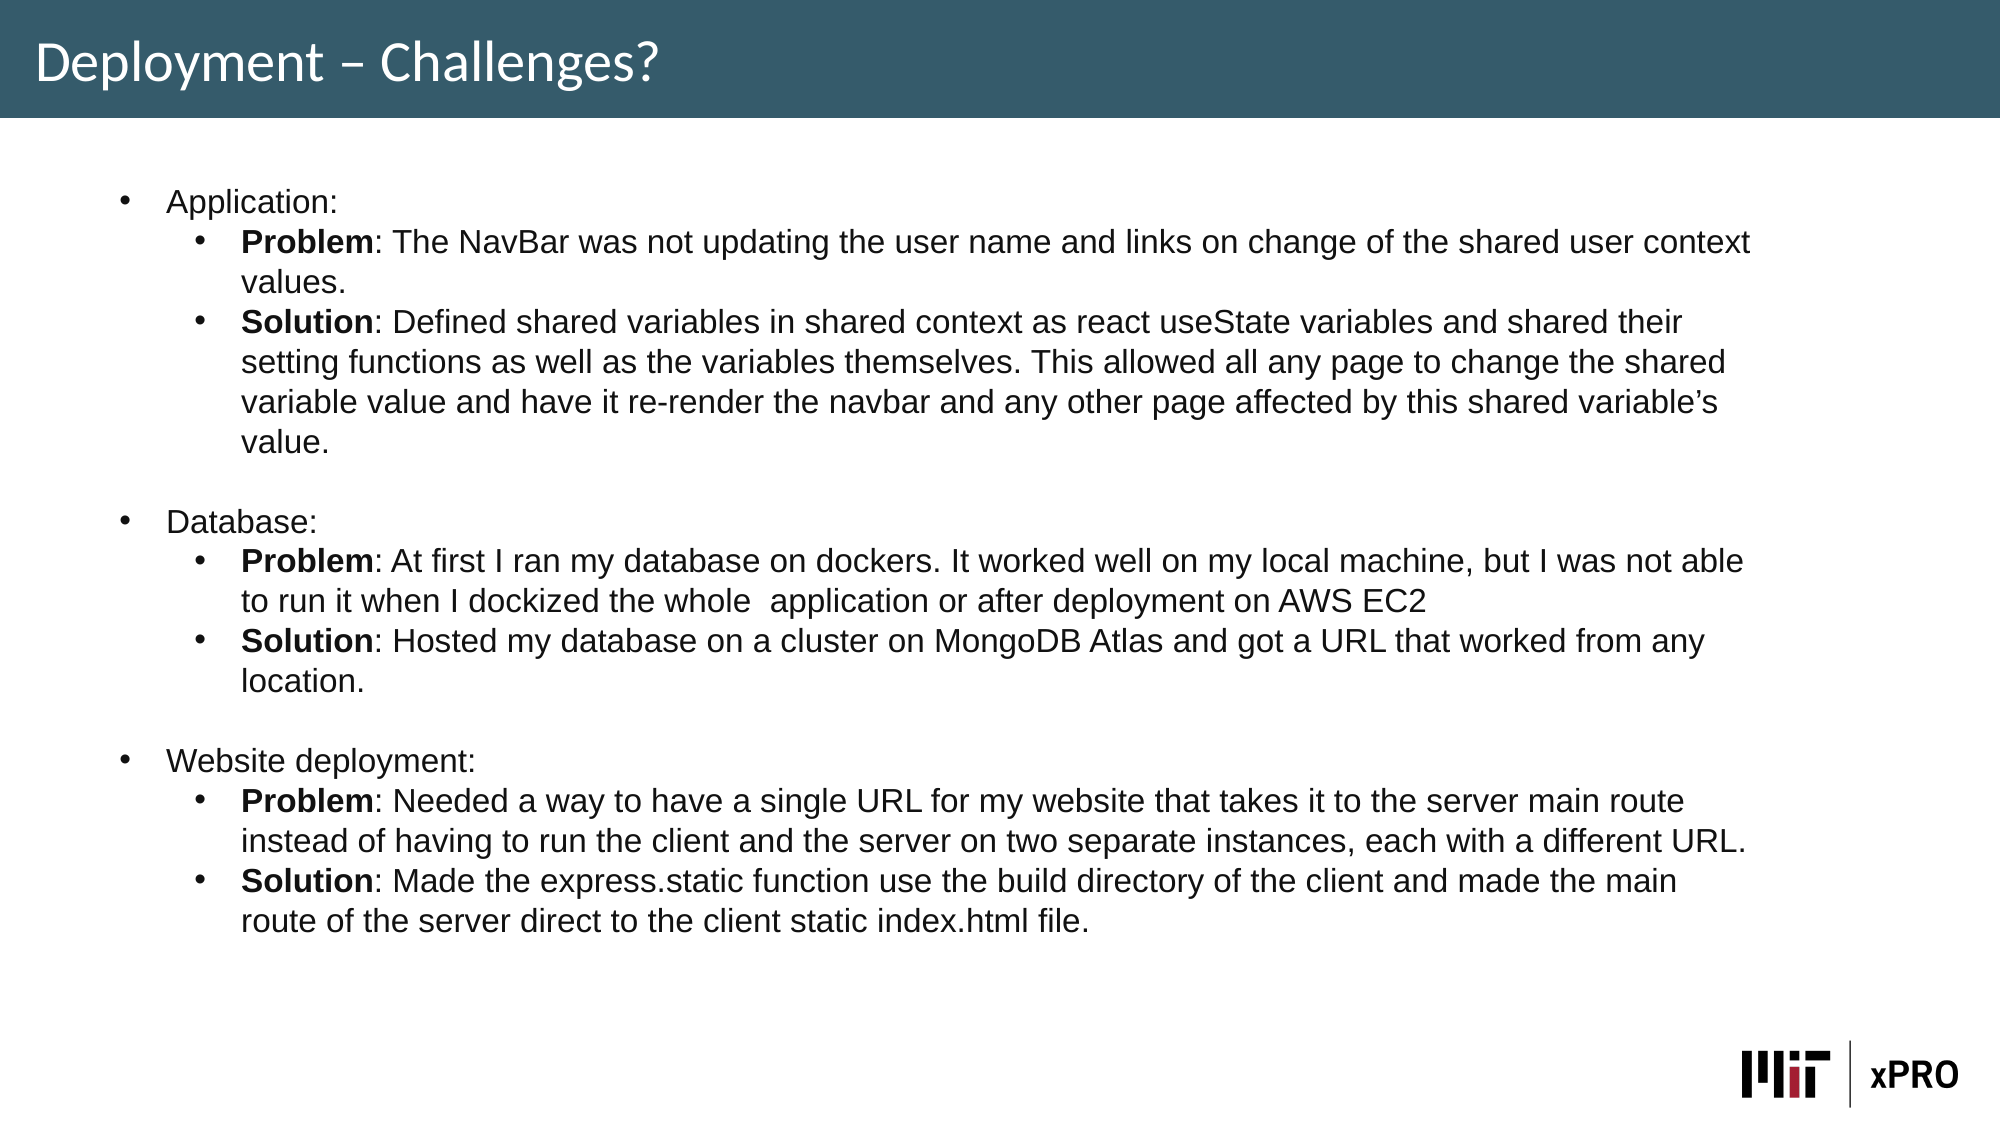

Deployment – Challenges?
Application:
Problem: The NavBar was not updating the user name and links on change of the shared user context values.
Solution: Defined shared variables in shared context as react useState variables and shared their setting functions as well as the variables themselves. This allowed all any page to change the shared variable value and have it re-render the navbar and any other page affected by this shared variable’s value.

Database:
Problem: At first I ran my database on dockers. It worked well on my local machine, but I was not able to run it when I dockized the whole  application or after deployment on AWS EC2
Solution: Hosted my database on a cluster on MongoDB Atlas and got a URL that worked from any location.

Website deployment:
Problem: Needed a way to have a single URL for my website that takes it to the server main route instead of having to run the client and the server on two separate instances, each with a different URL.
Solution: Made the express.static function use the build directory of the client and made the main route of the server direct to the client static index.html file.